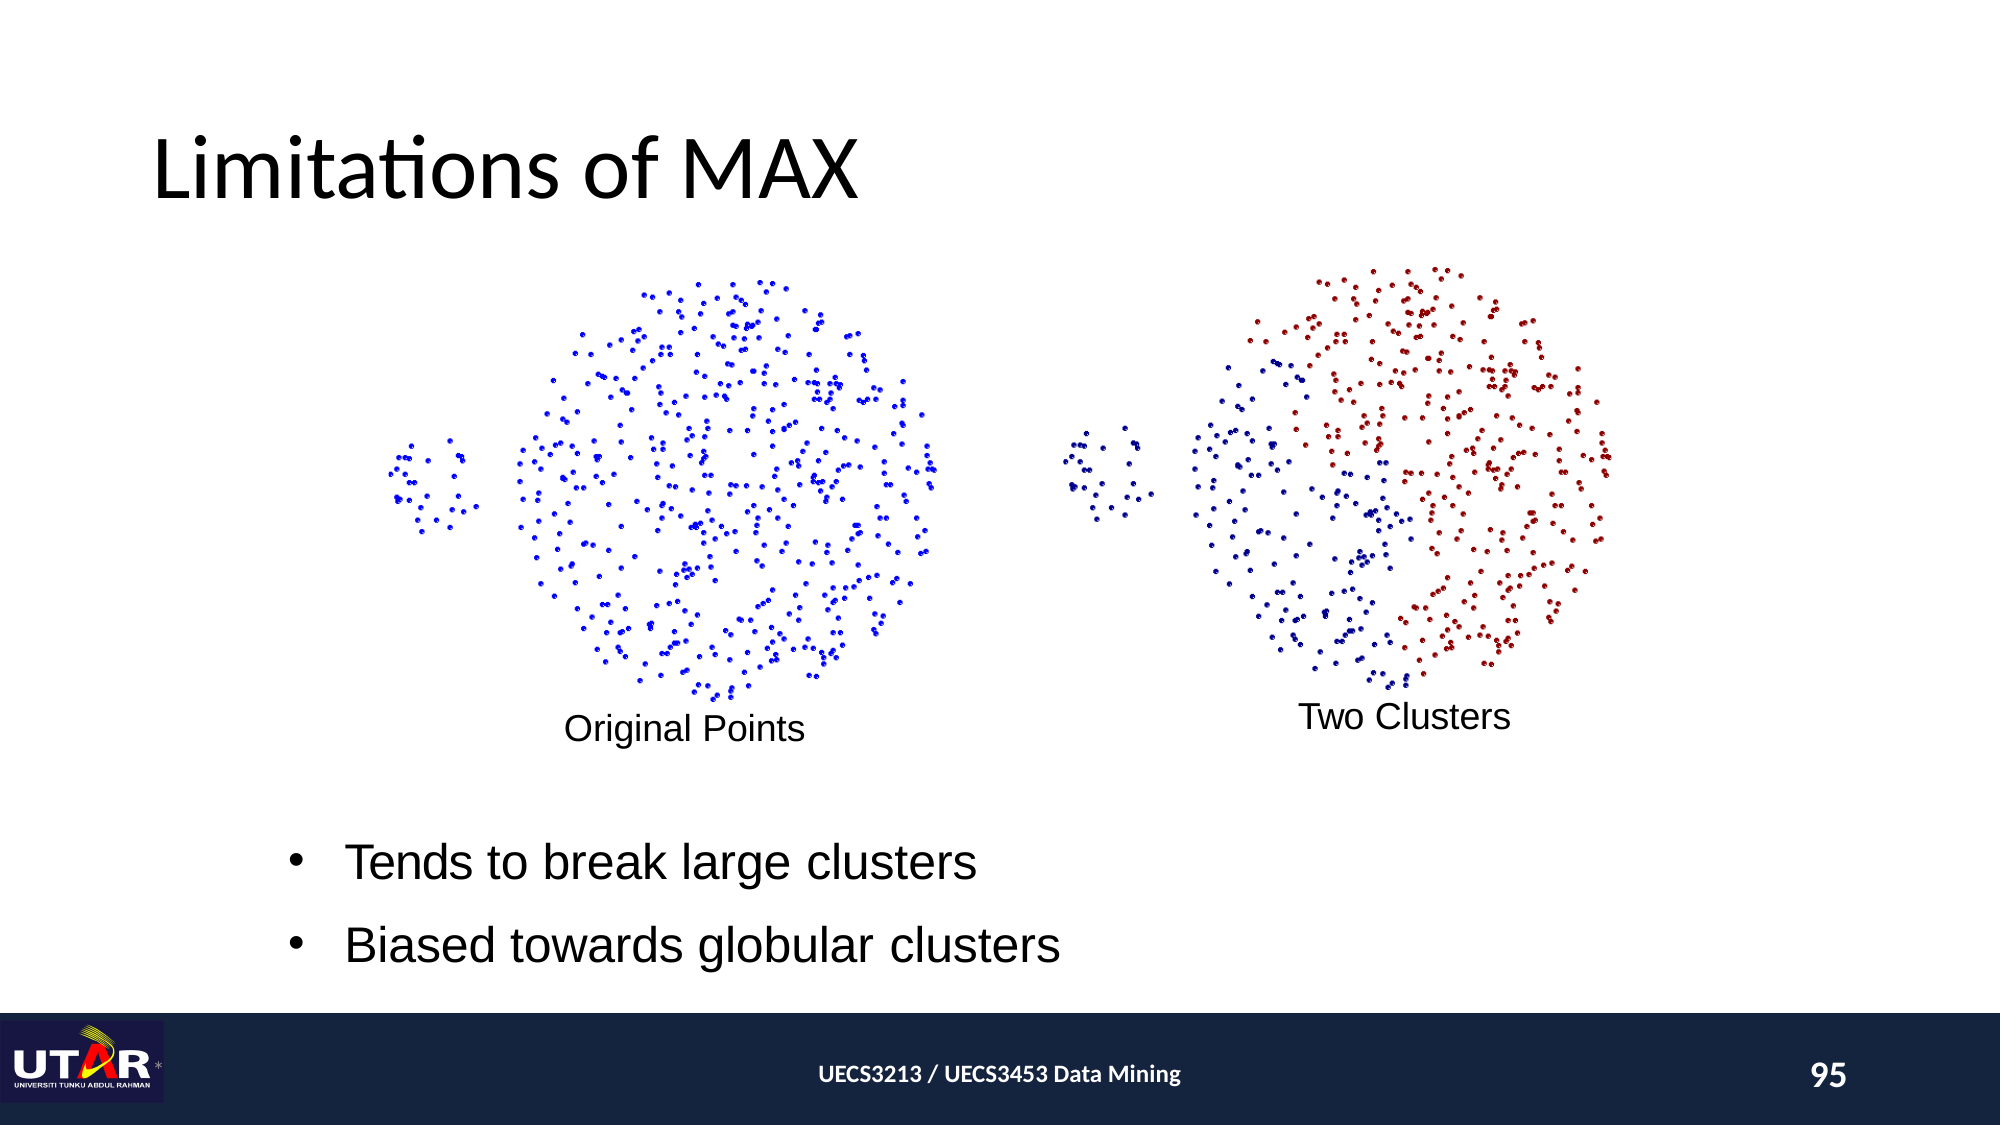

# Limitations of MAX

Two Clusters
Original Points
Tends to break large clusters
Biased towards globular clusters
*
UECS3213 / UECS3453 Data Mining
95